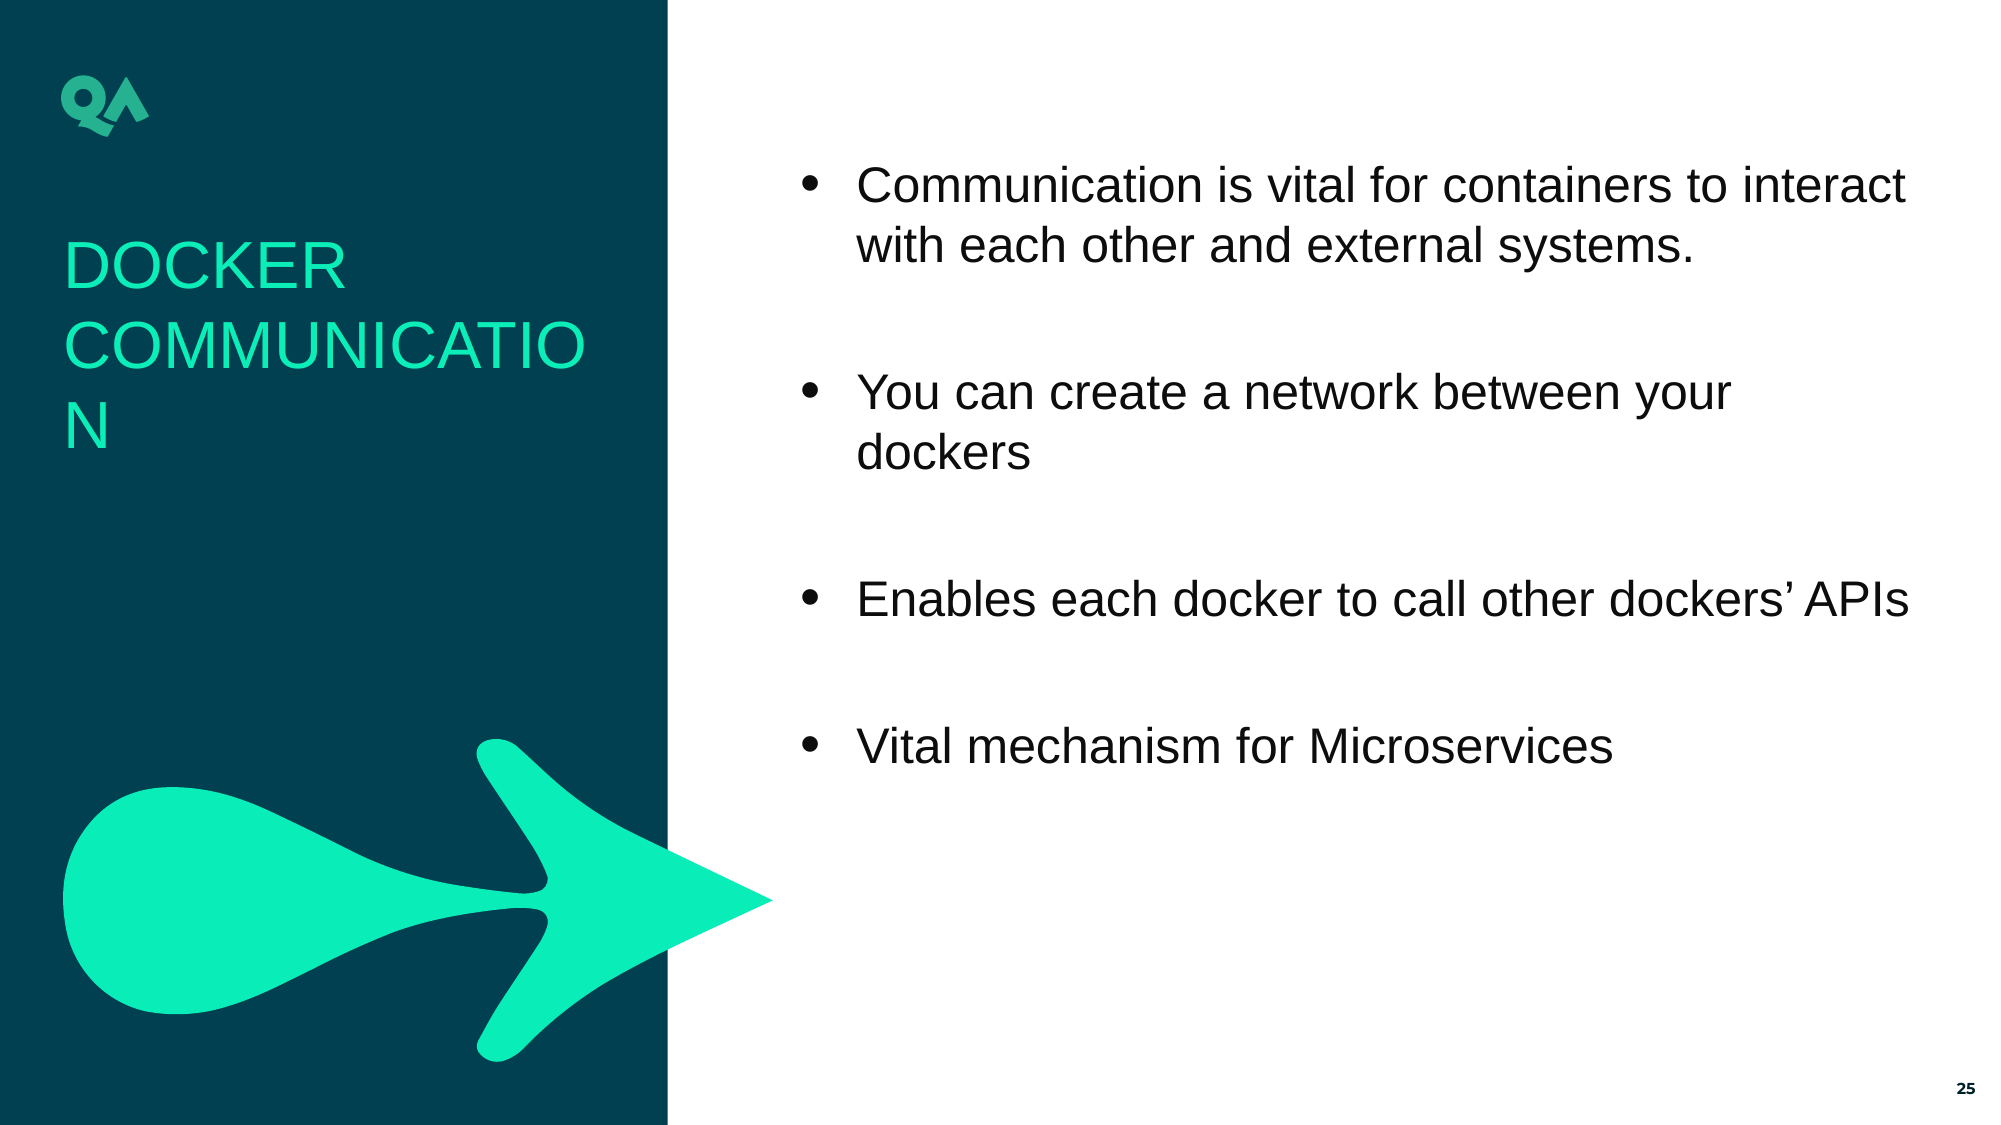

Communication is vital for containers to interact with each other and external systems.

You can create a network between your dockers

Enables each docker to call other dockers’ APIs

Vital mechanism for Microservices
Docker communication
25